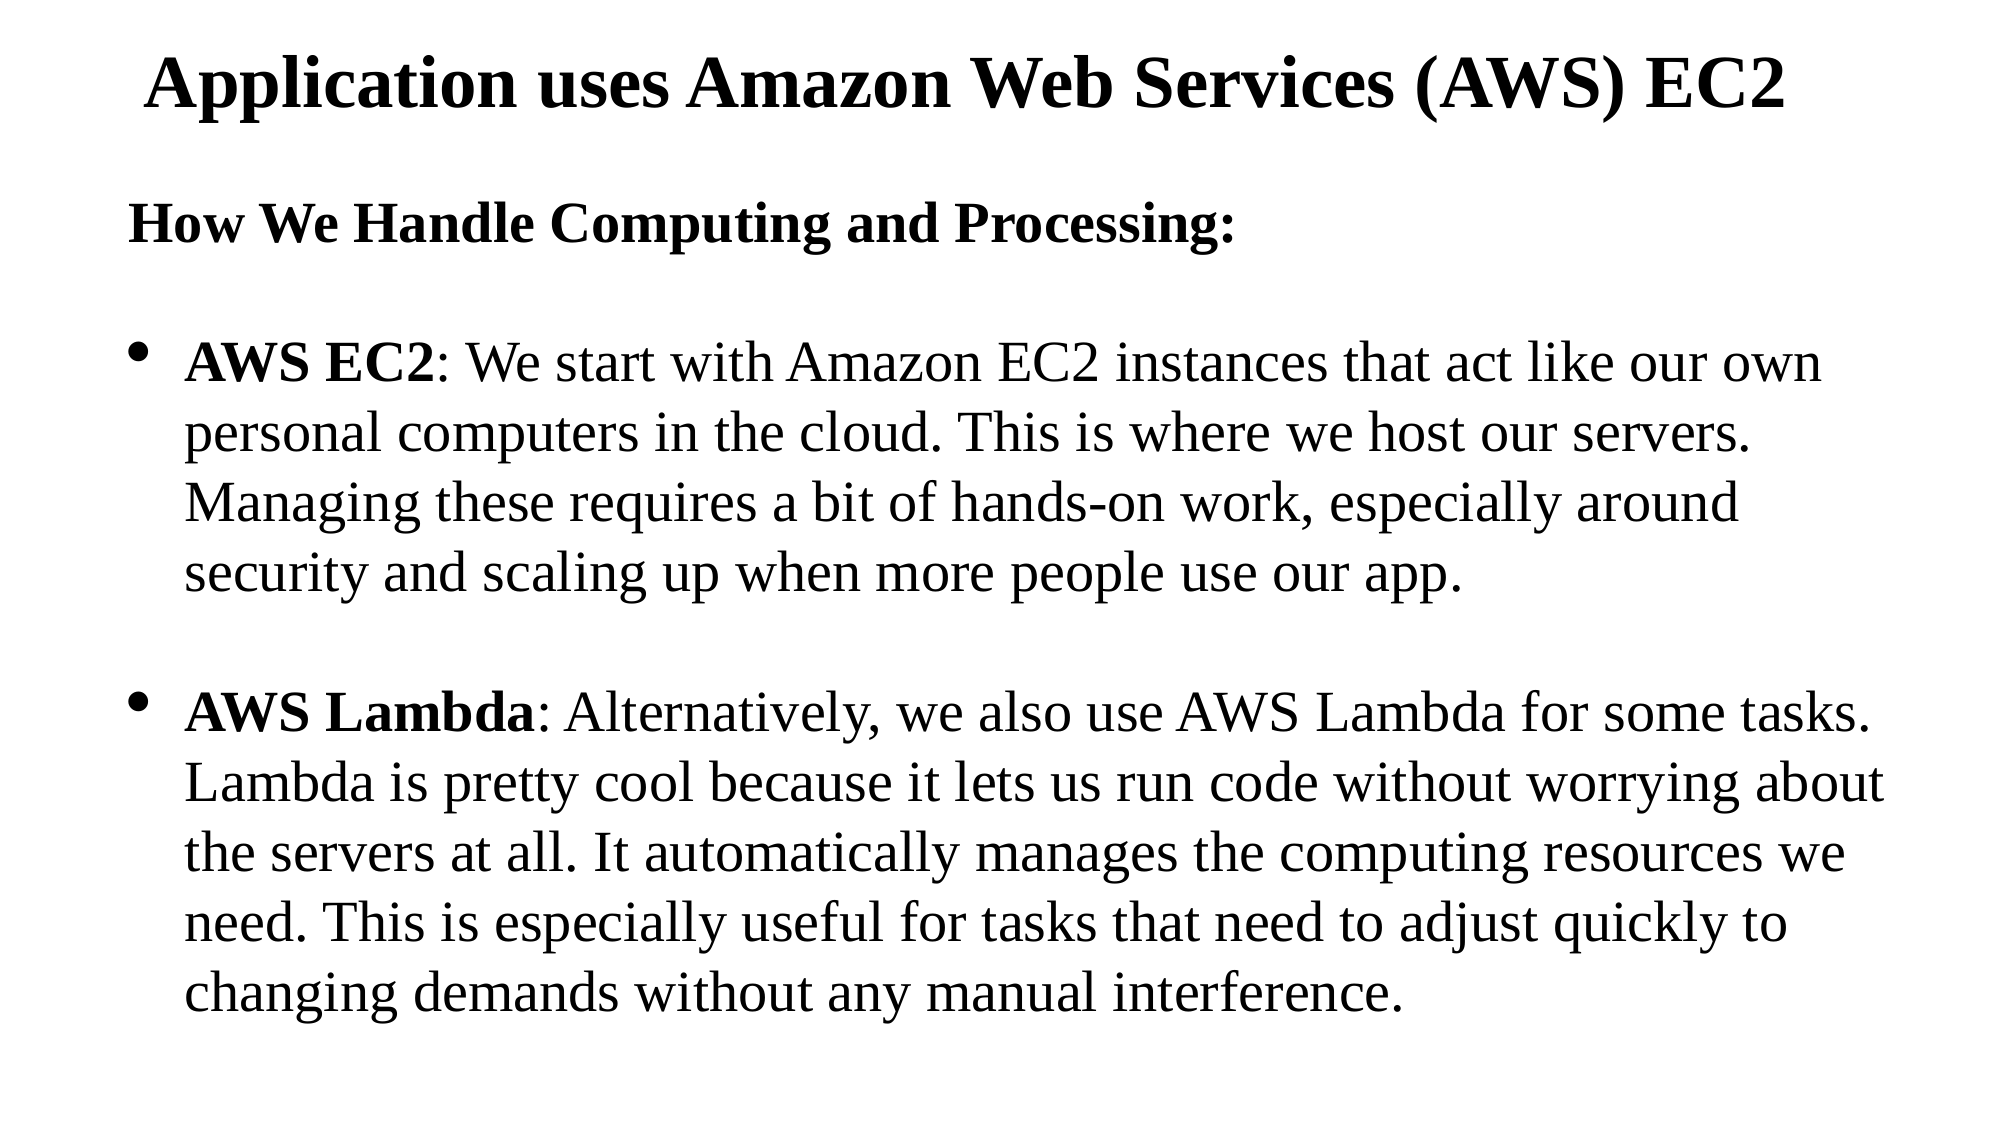

Application uses Amazon Web Services (AWS) EC2
How We Handle Computing and Processing:

AWS EC2: We start with Amazon EC2 instances that act like our own personal computers in the cloud. This is where we host our servers. Managing these requires a bit of hands-on work, especially around security and scaling up when more people use our app.

AWS Lambda: Alternatively, we also use AWS Lambda for some tasks. Lambda is pretty cool because it lets us run code without worrying about the servers at all. It automatically manages the computing resources we need. This is especially useful for tasks that need to adjust quickly to changing demands without any manual interference.